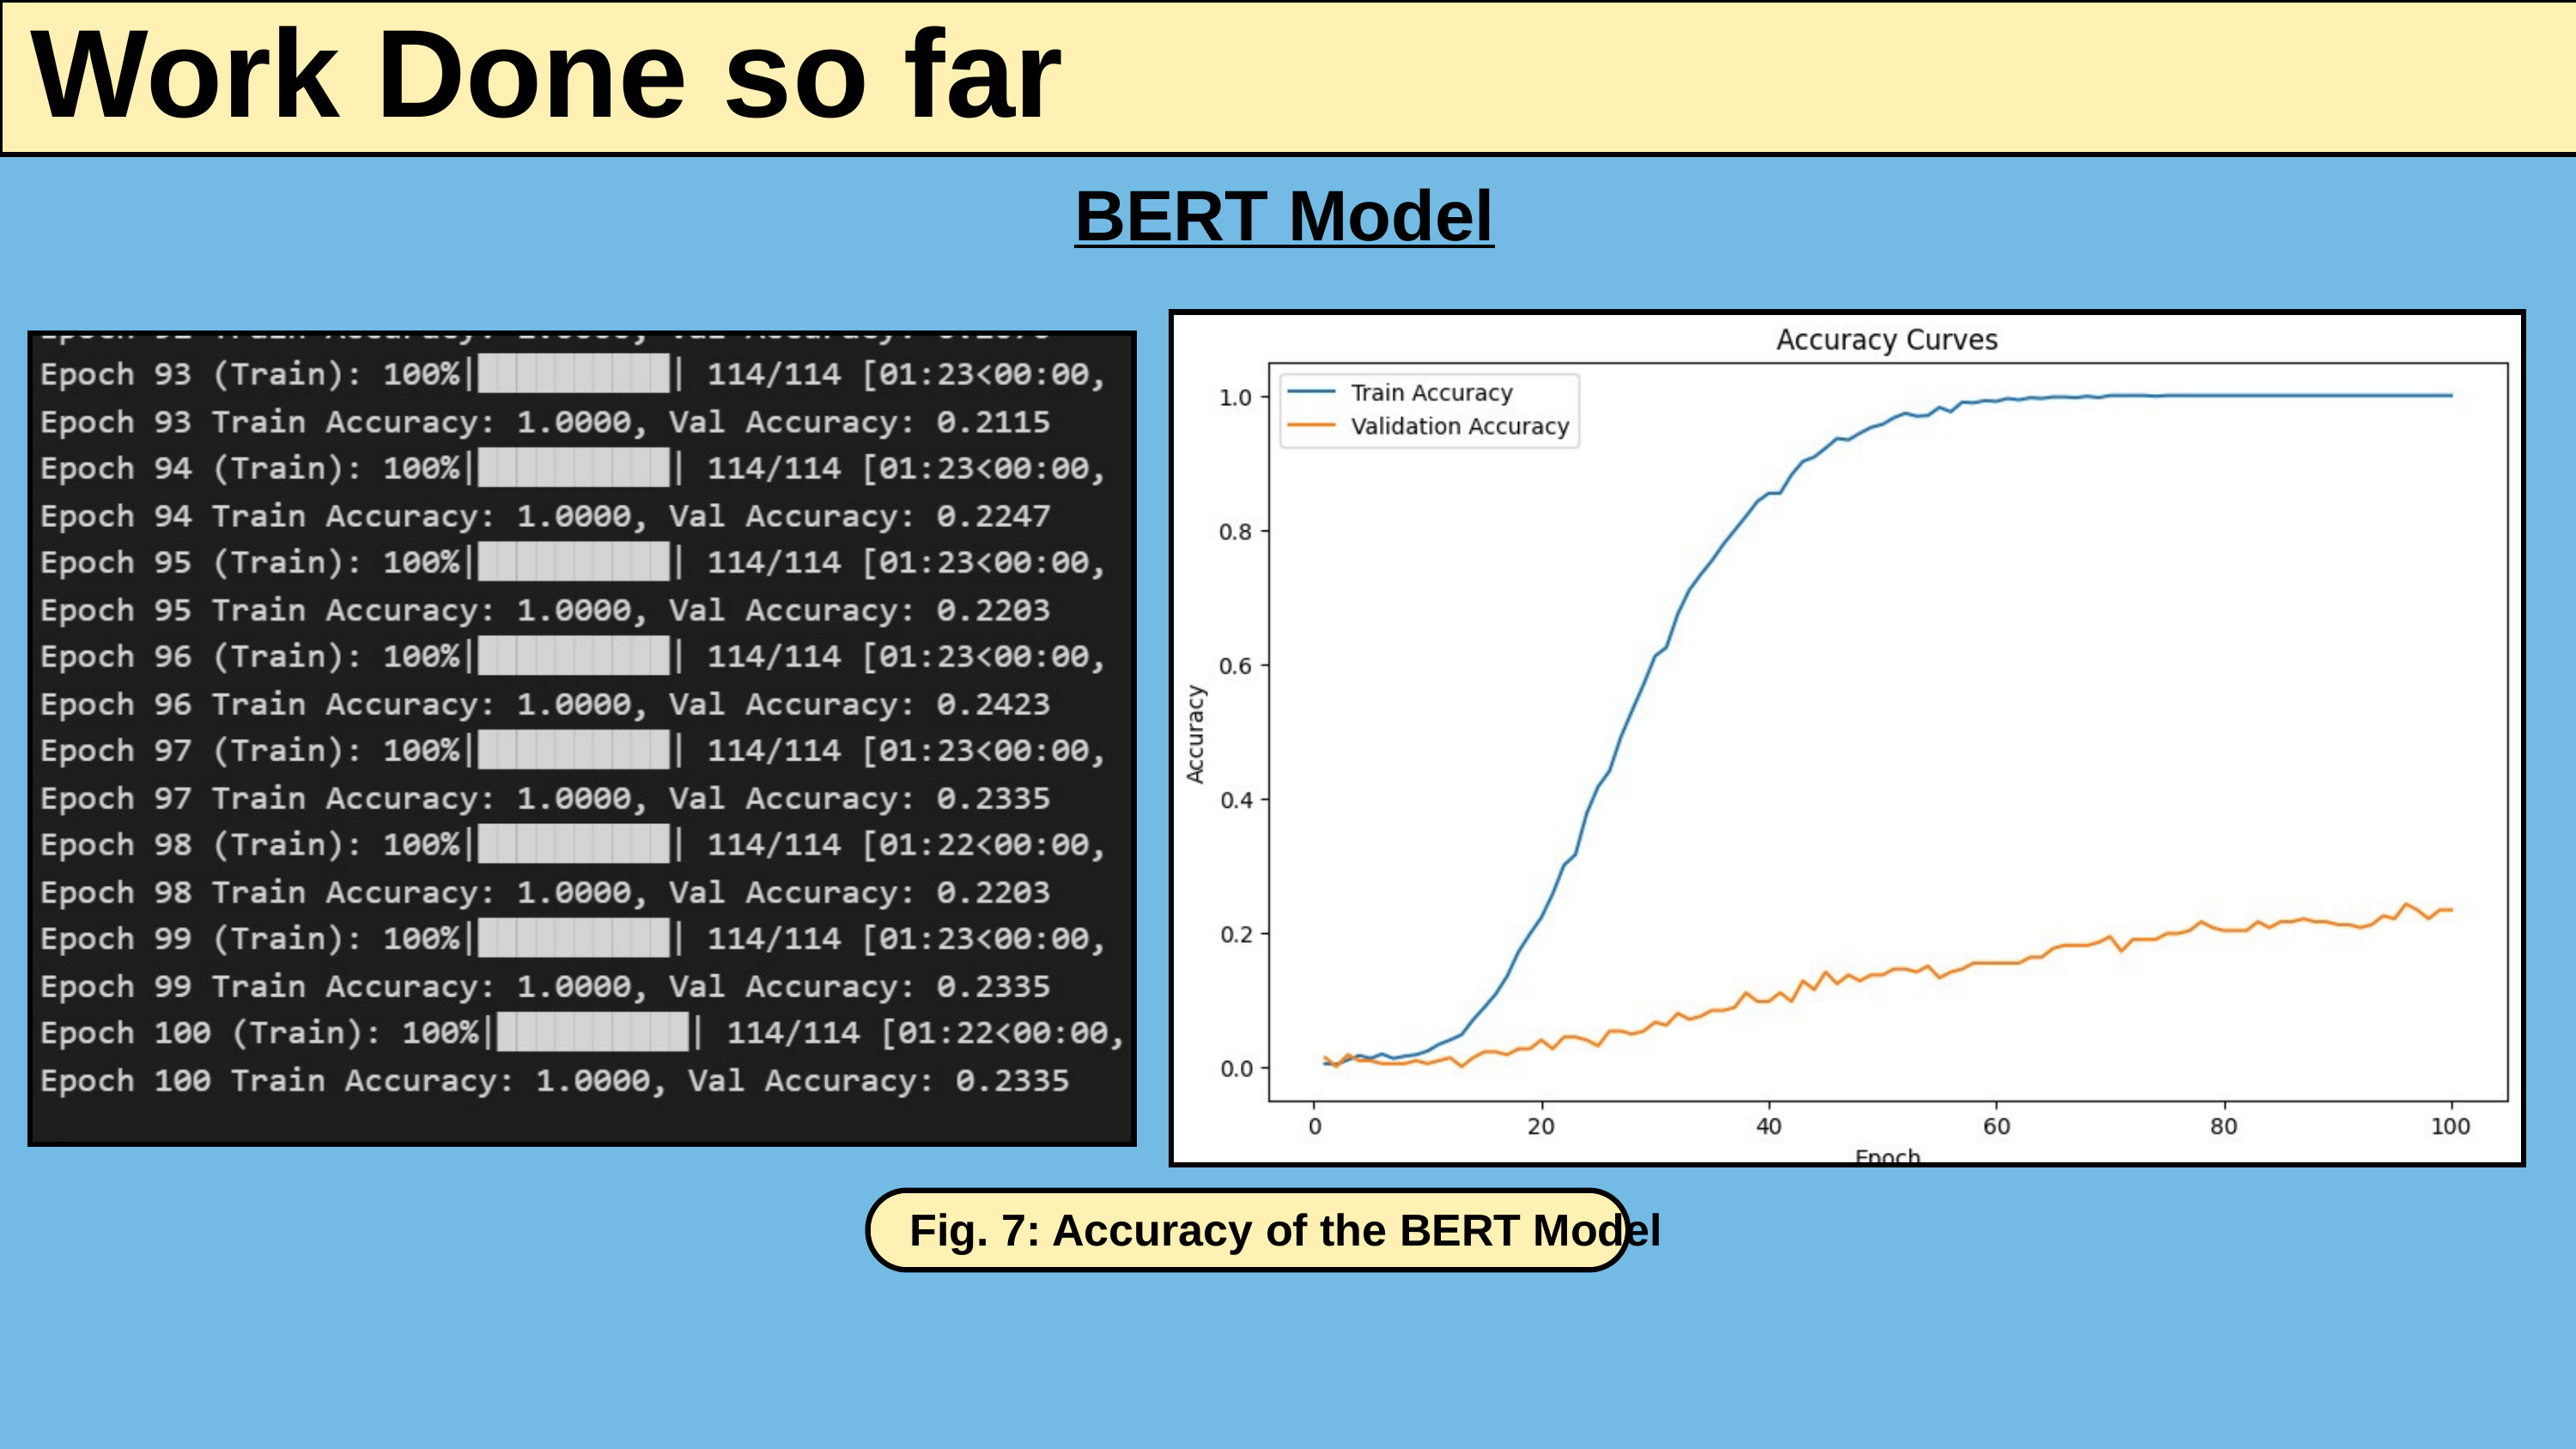

Work Done so far
BERT Model

Fig. 7: Accuracy of the BERT Model